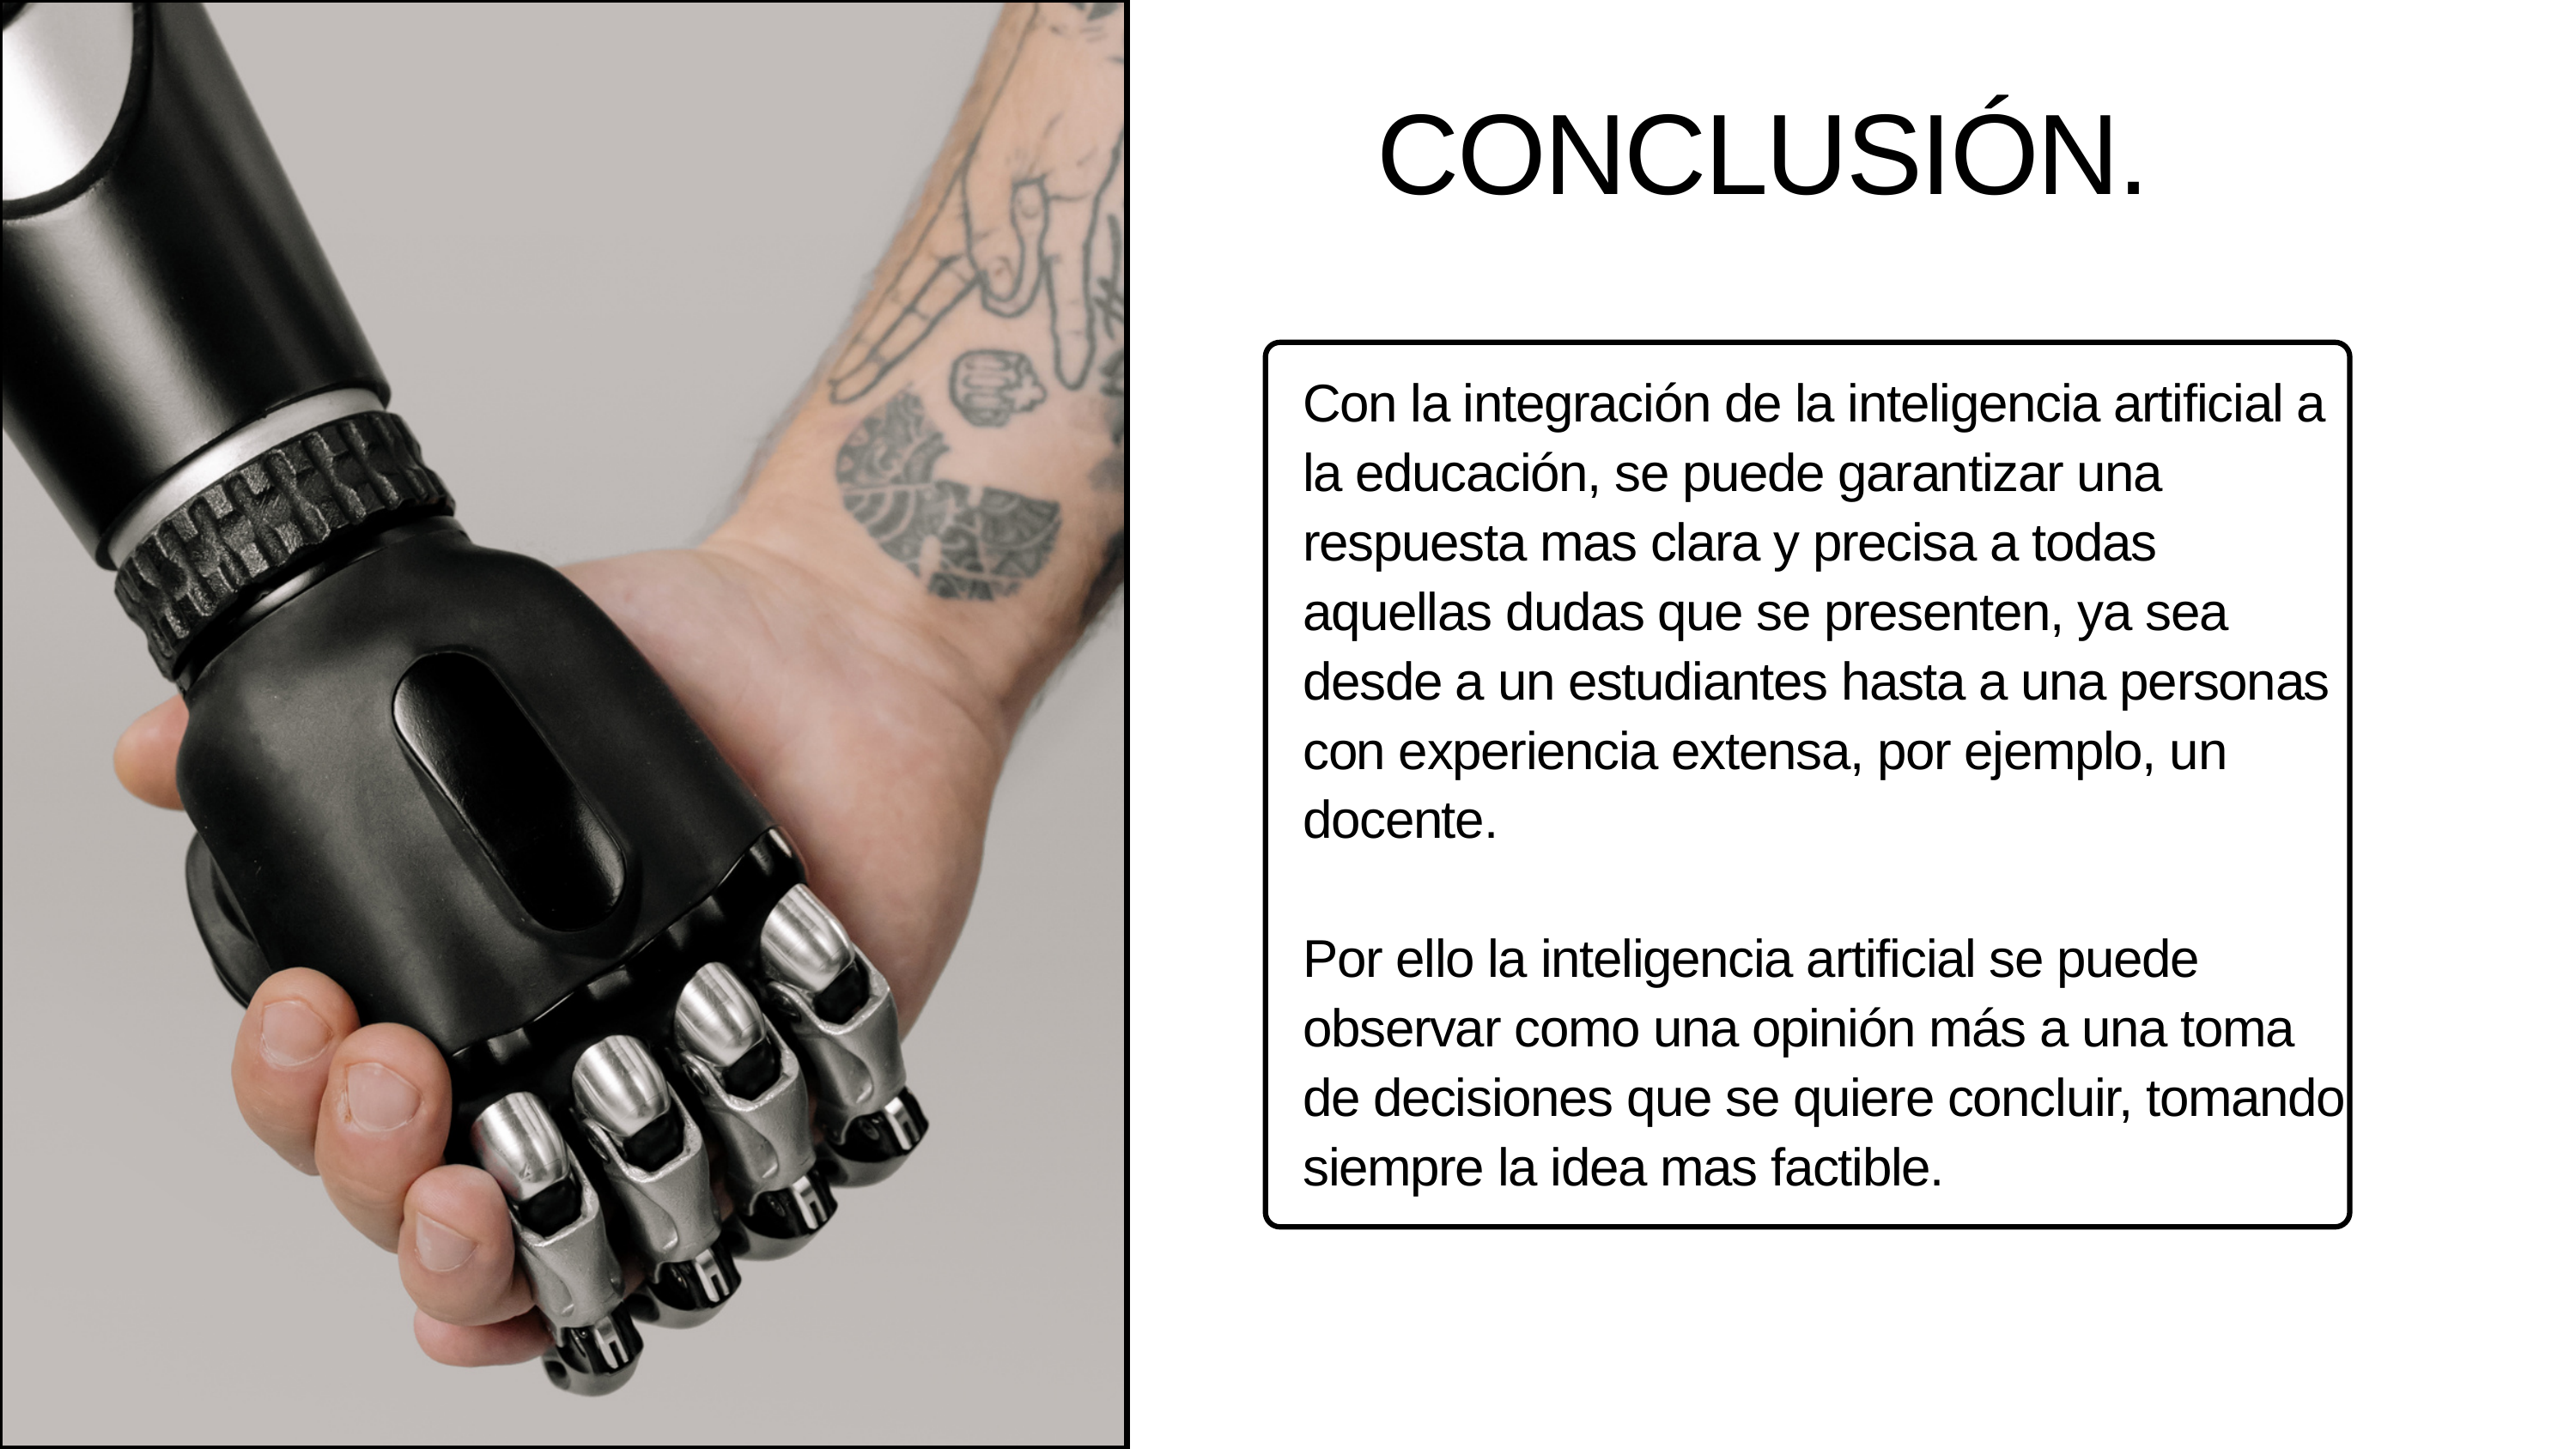

CONCLUSIÓN.

Con la integración de la inteligencia artificial a la educación, se puede garantizar una respuesta mas clara y precisa a todas aquellas dudas que se presenten, ya sea desde a un estudiantes hasta a una personas con experiencia extensa, por ejemplo, un docente.

Por ello la inteligencia artificial se puede observar como una opinión más a una toma de decisiones que se quiere concluir, tomando siempre la idea mas factible.